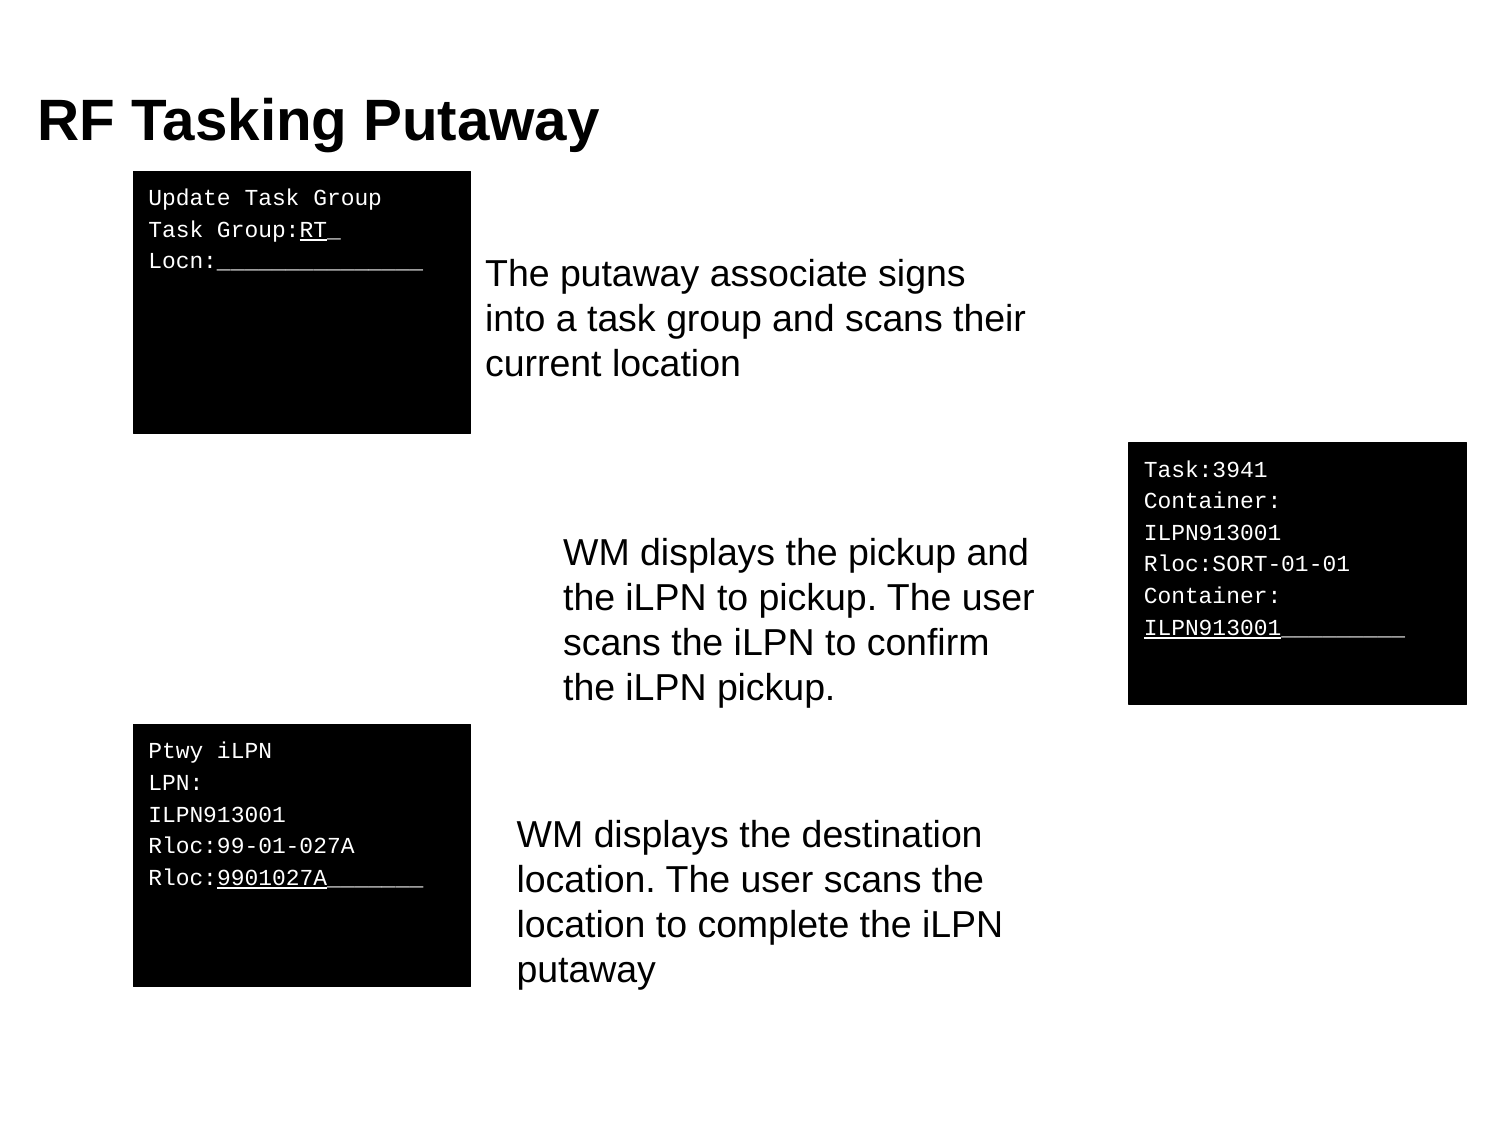

# RF Tasking Putaway
Update Task Group
Task Group:RT_
Locn:_______________
The putaway associate signs into a task group and scans their current location
Task:3941
Container:
ILPN913001
Rloc:SORT-01-01
Container:
ILPN913001_________
WM displays the pickup and the iLPN to pickup. The user scans the iLPN to confirm the iLPN pickup.
Ptwy iLPN
LPN:
ILPN913001
Rloc:99-01-027A
Rloc:9901027A_______
WM displays the destination location. The user scans the location to complete the iLPN putaway